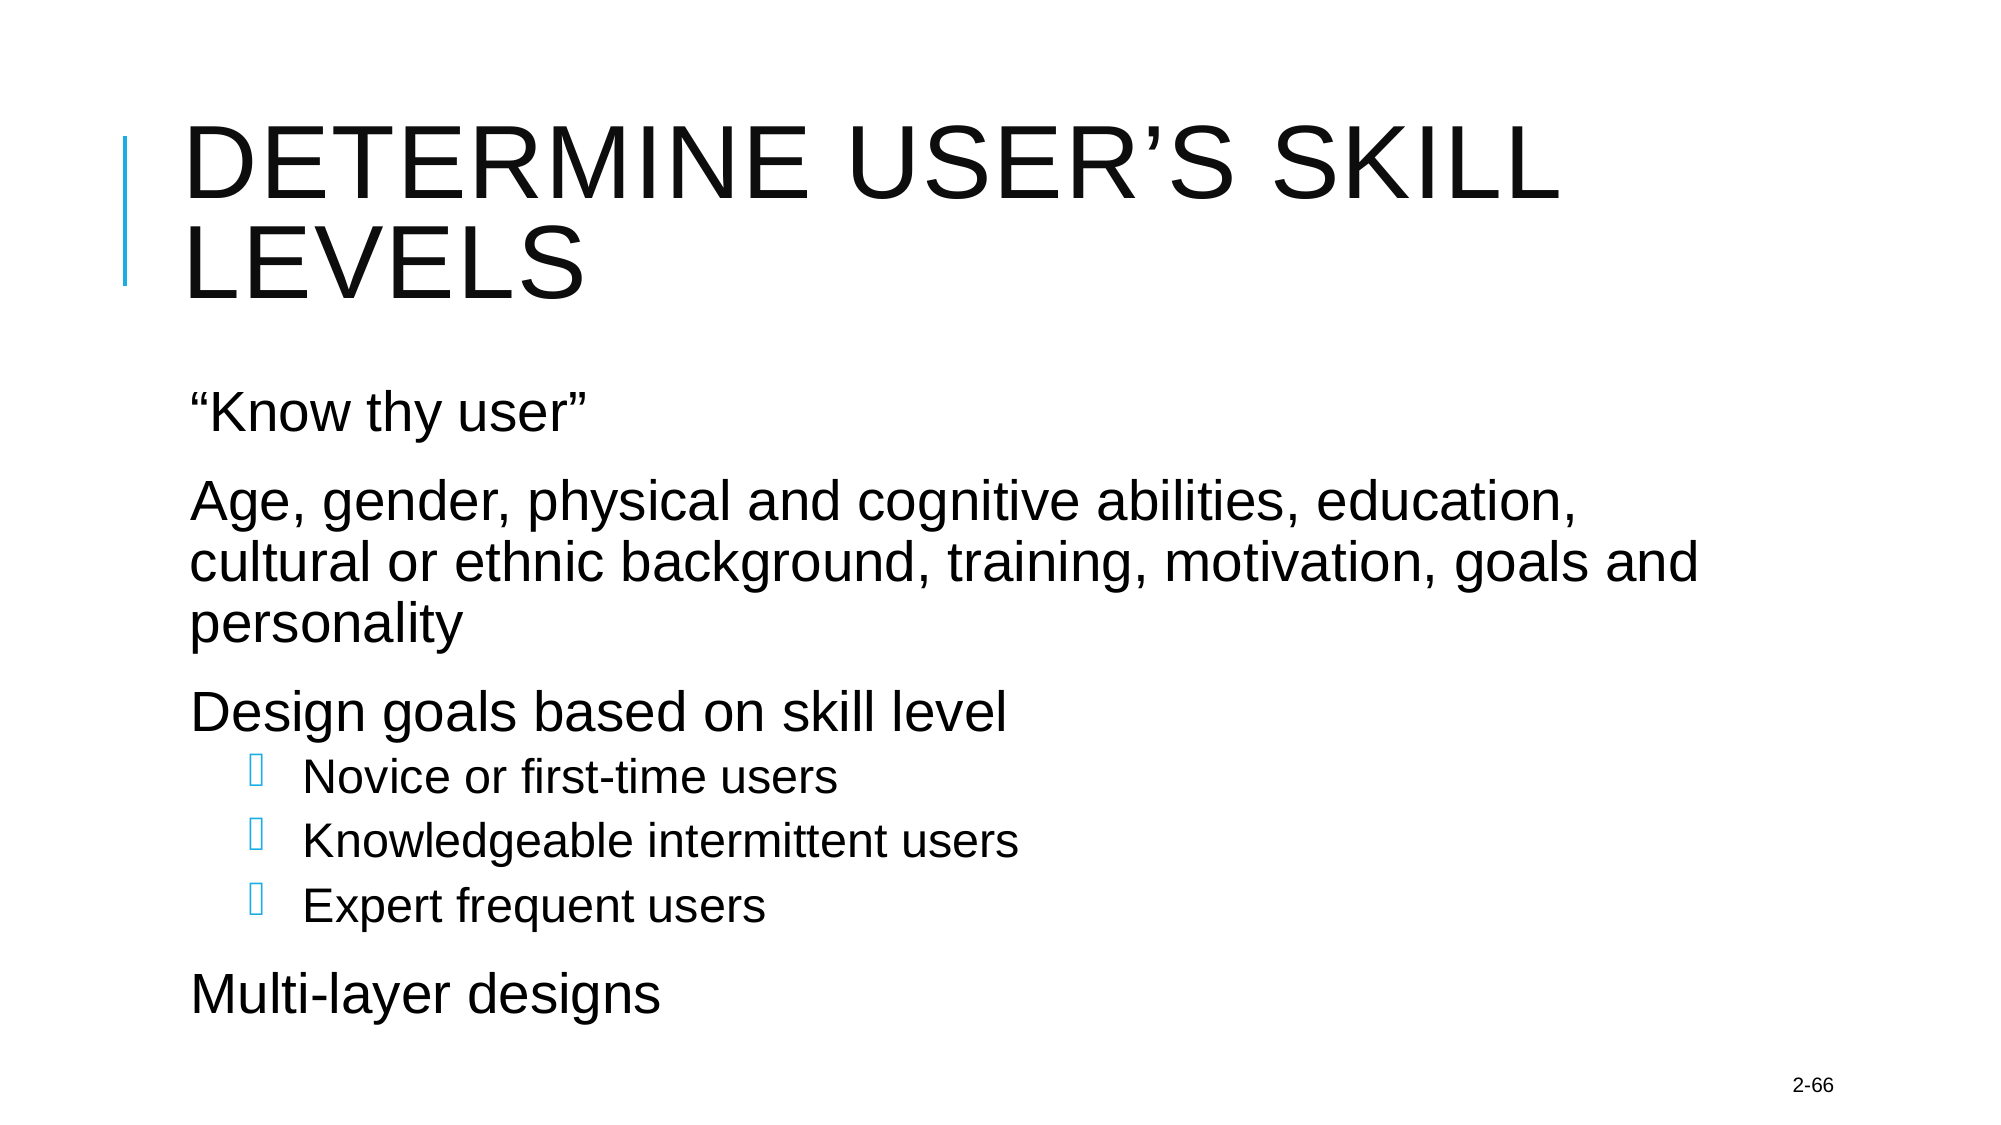

# Determine user’s skill levels
“Know thy user”
Age, gender, physical and cognitive abilities, education, cultural or ethnic background, training, motivation, goals and personality
Design goals based on skill level
Novice or first-time users
Knowledgeable intermittent users
Expert frequent users
Multi-layer designs
2-66